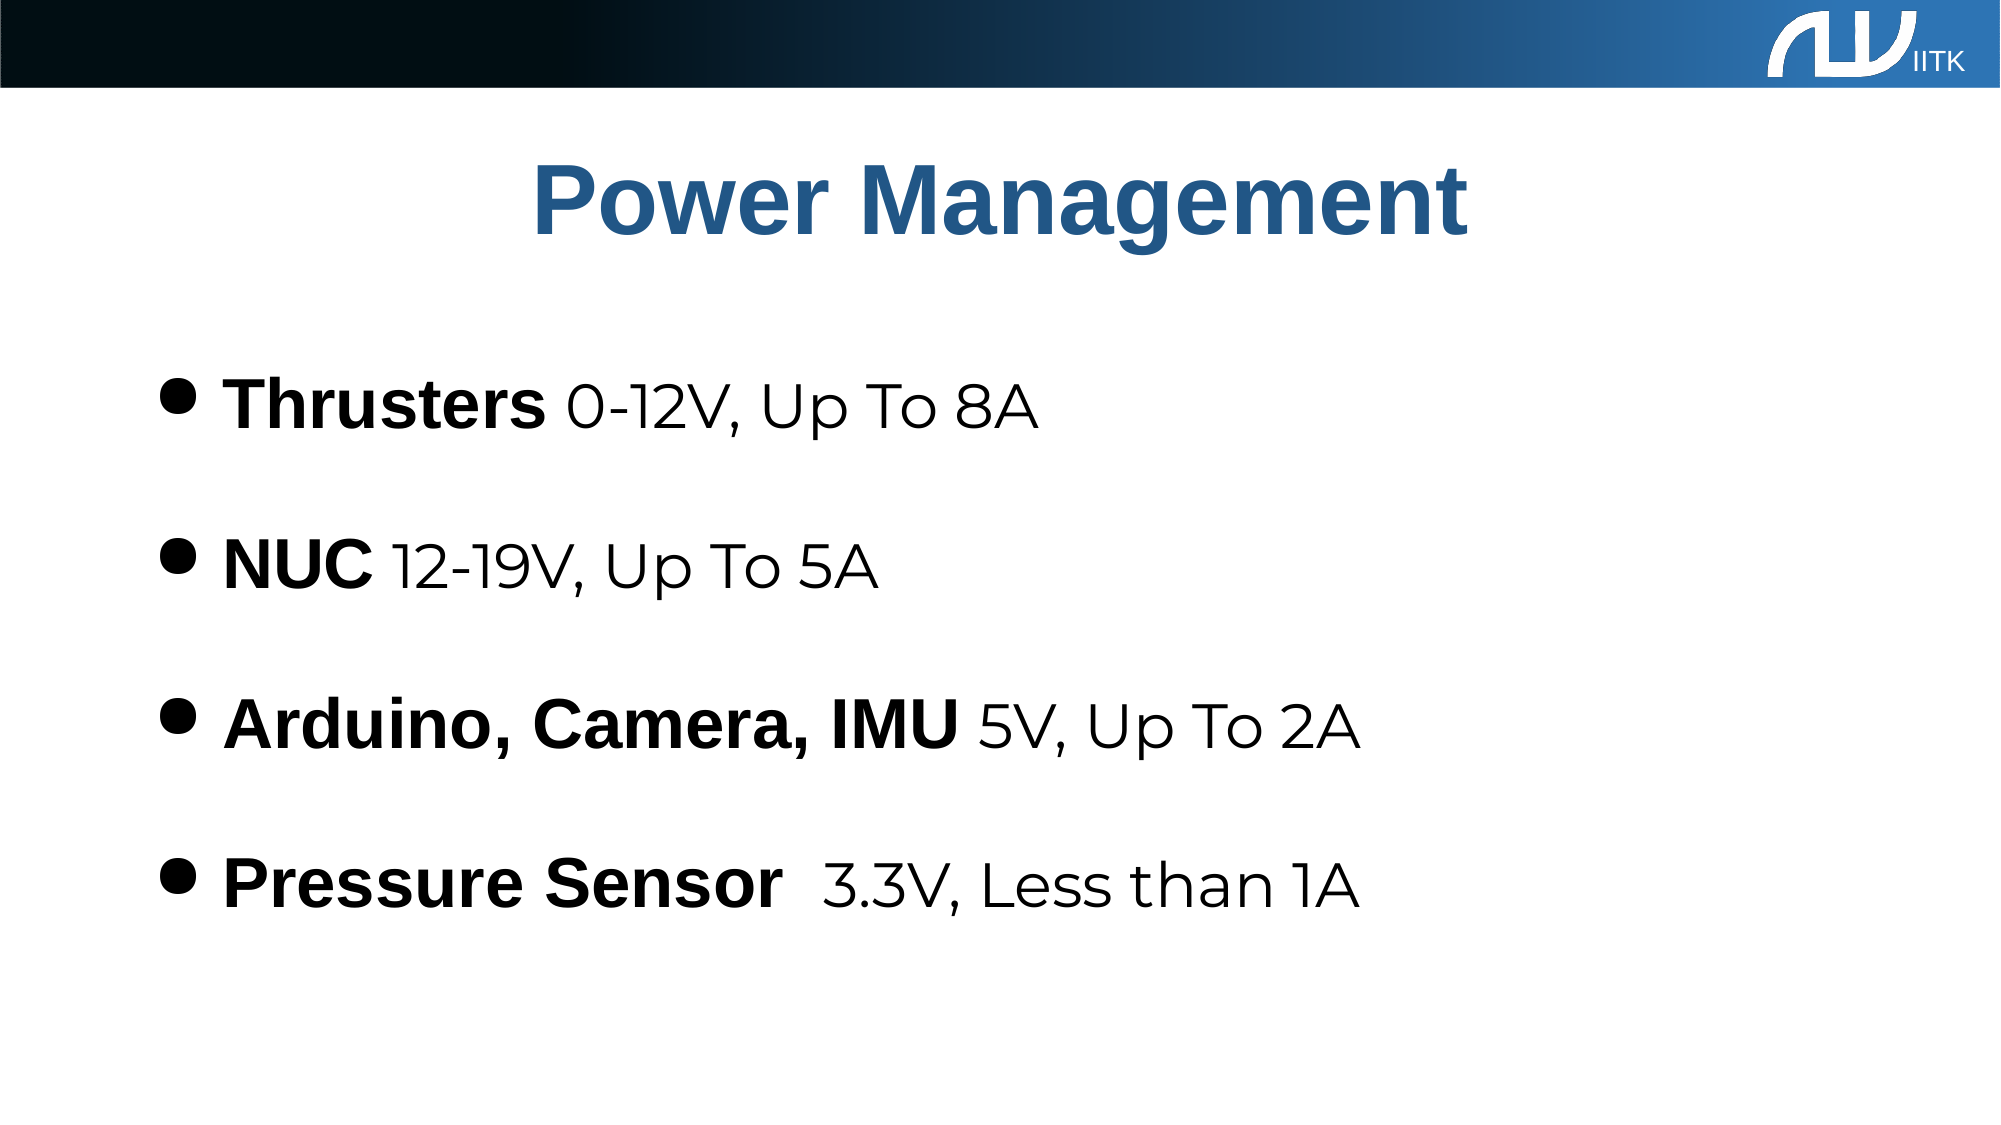

IITK
# Power Management
Thrusters 0-12V, Up To 8A

NUC 12-19V, Up To 5A

Arduino, Camera, IMU 5V, Up To 2A

Pressure Sensor  3.3V, Less than 1A